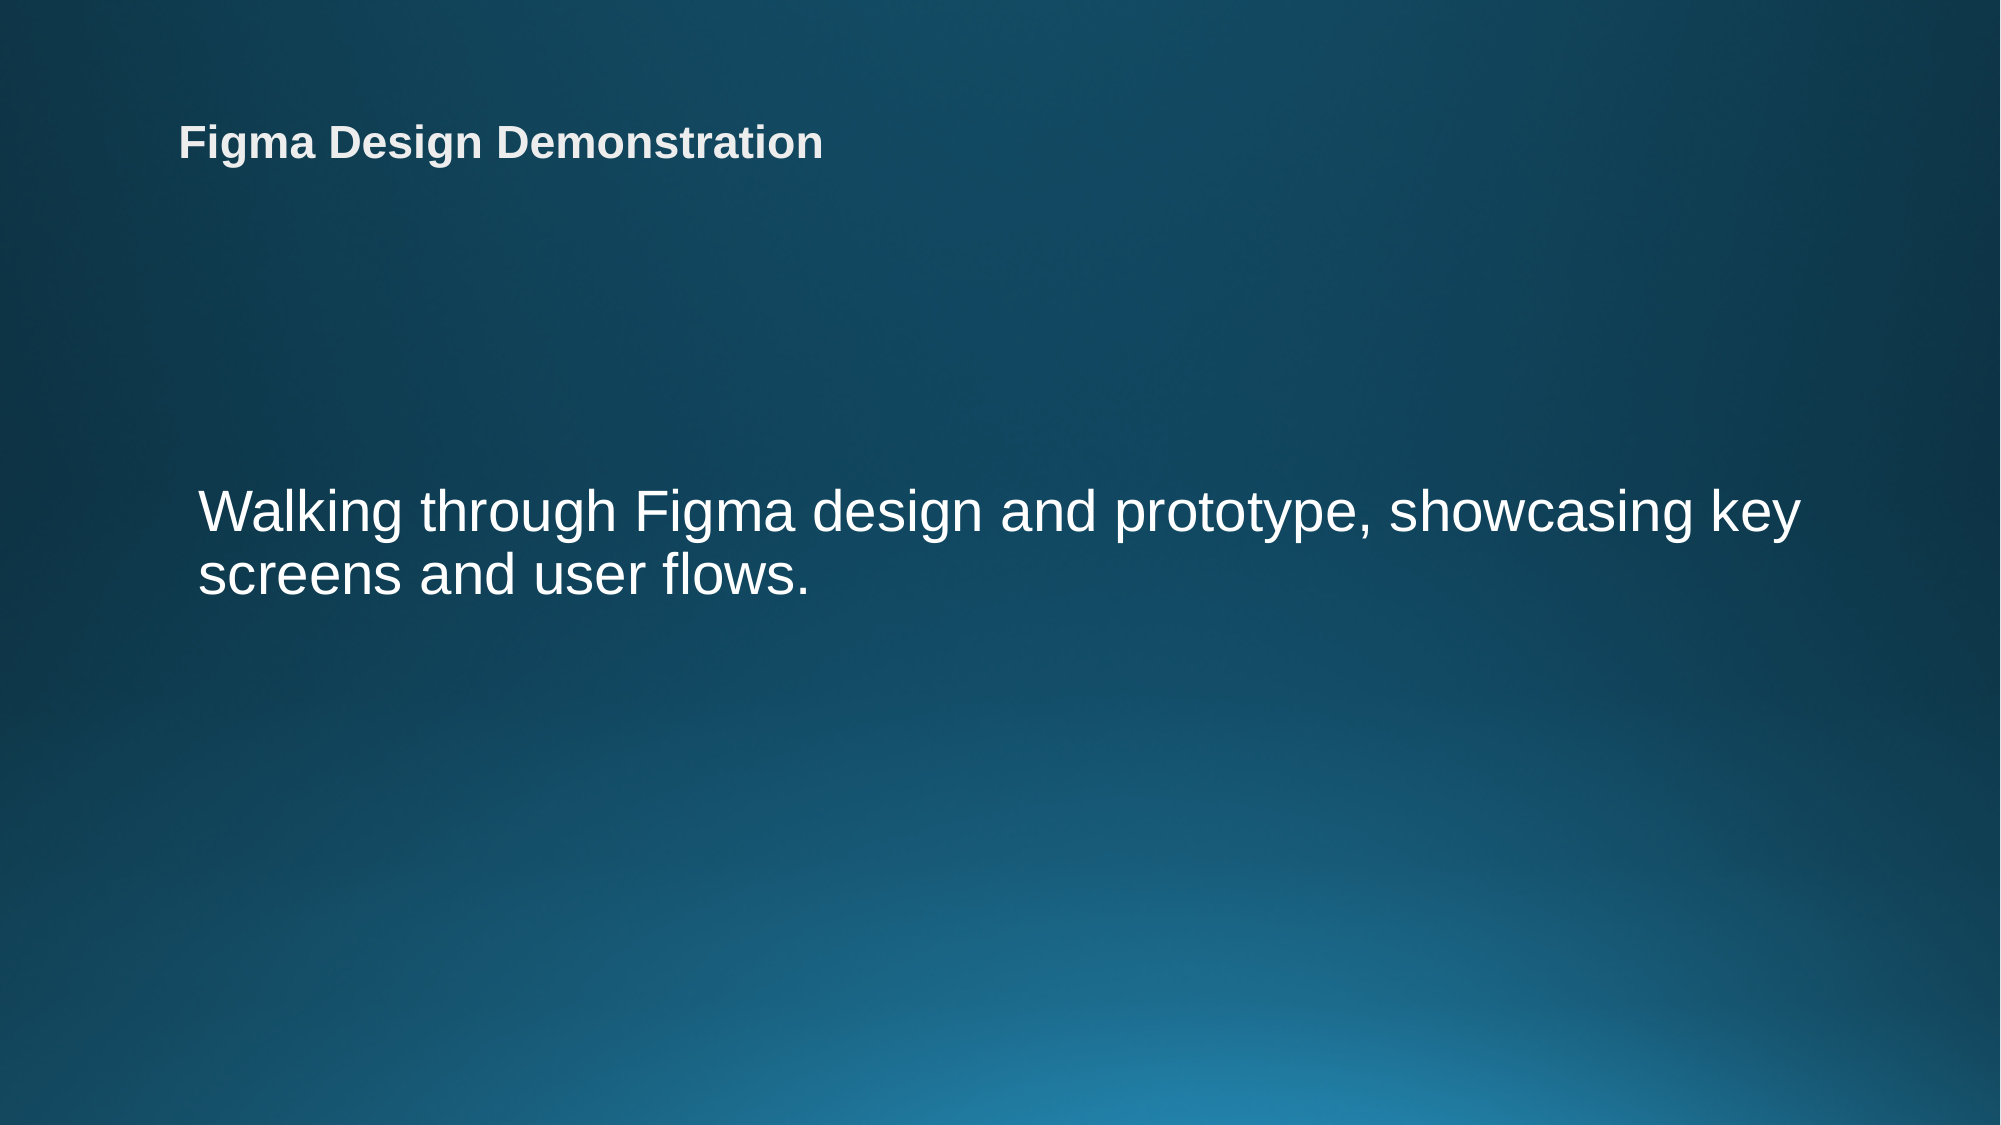

# Figma Design Demonstration

Walking through Figma design and prototype, showcasing key screens and user flows.